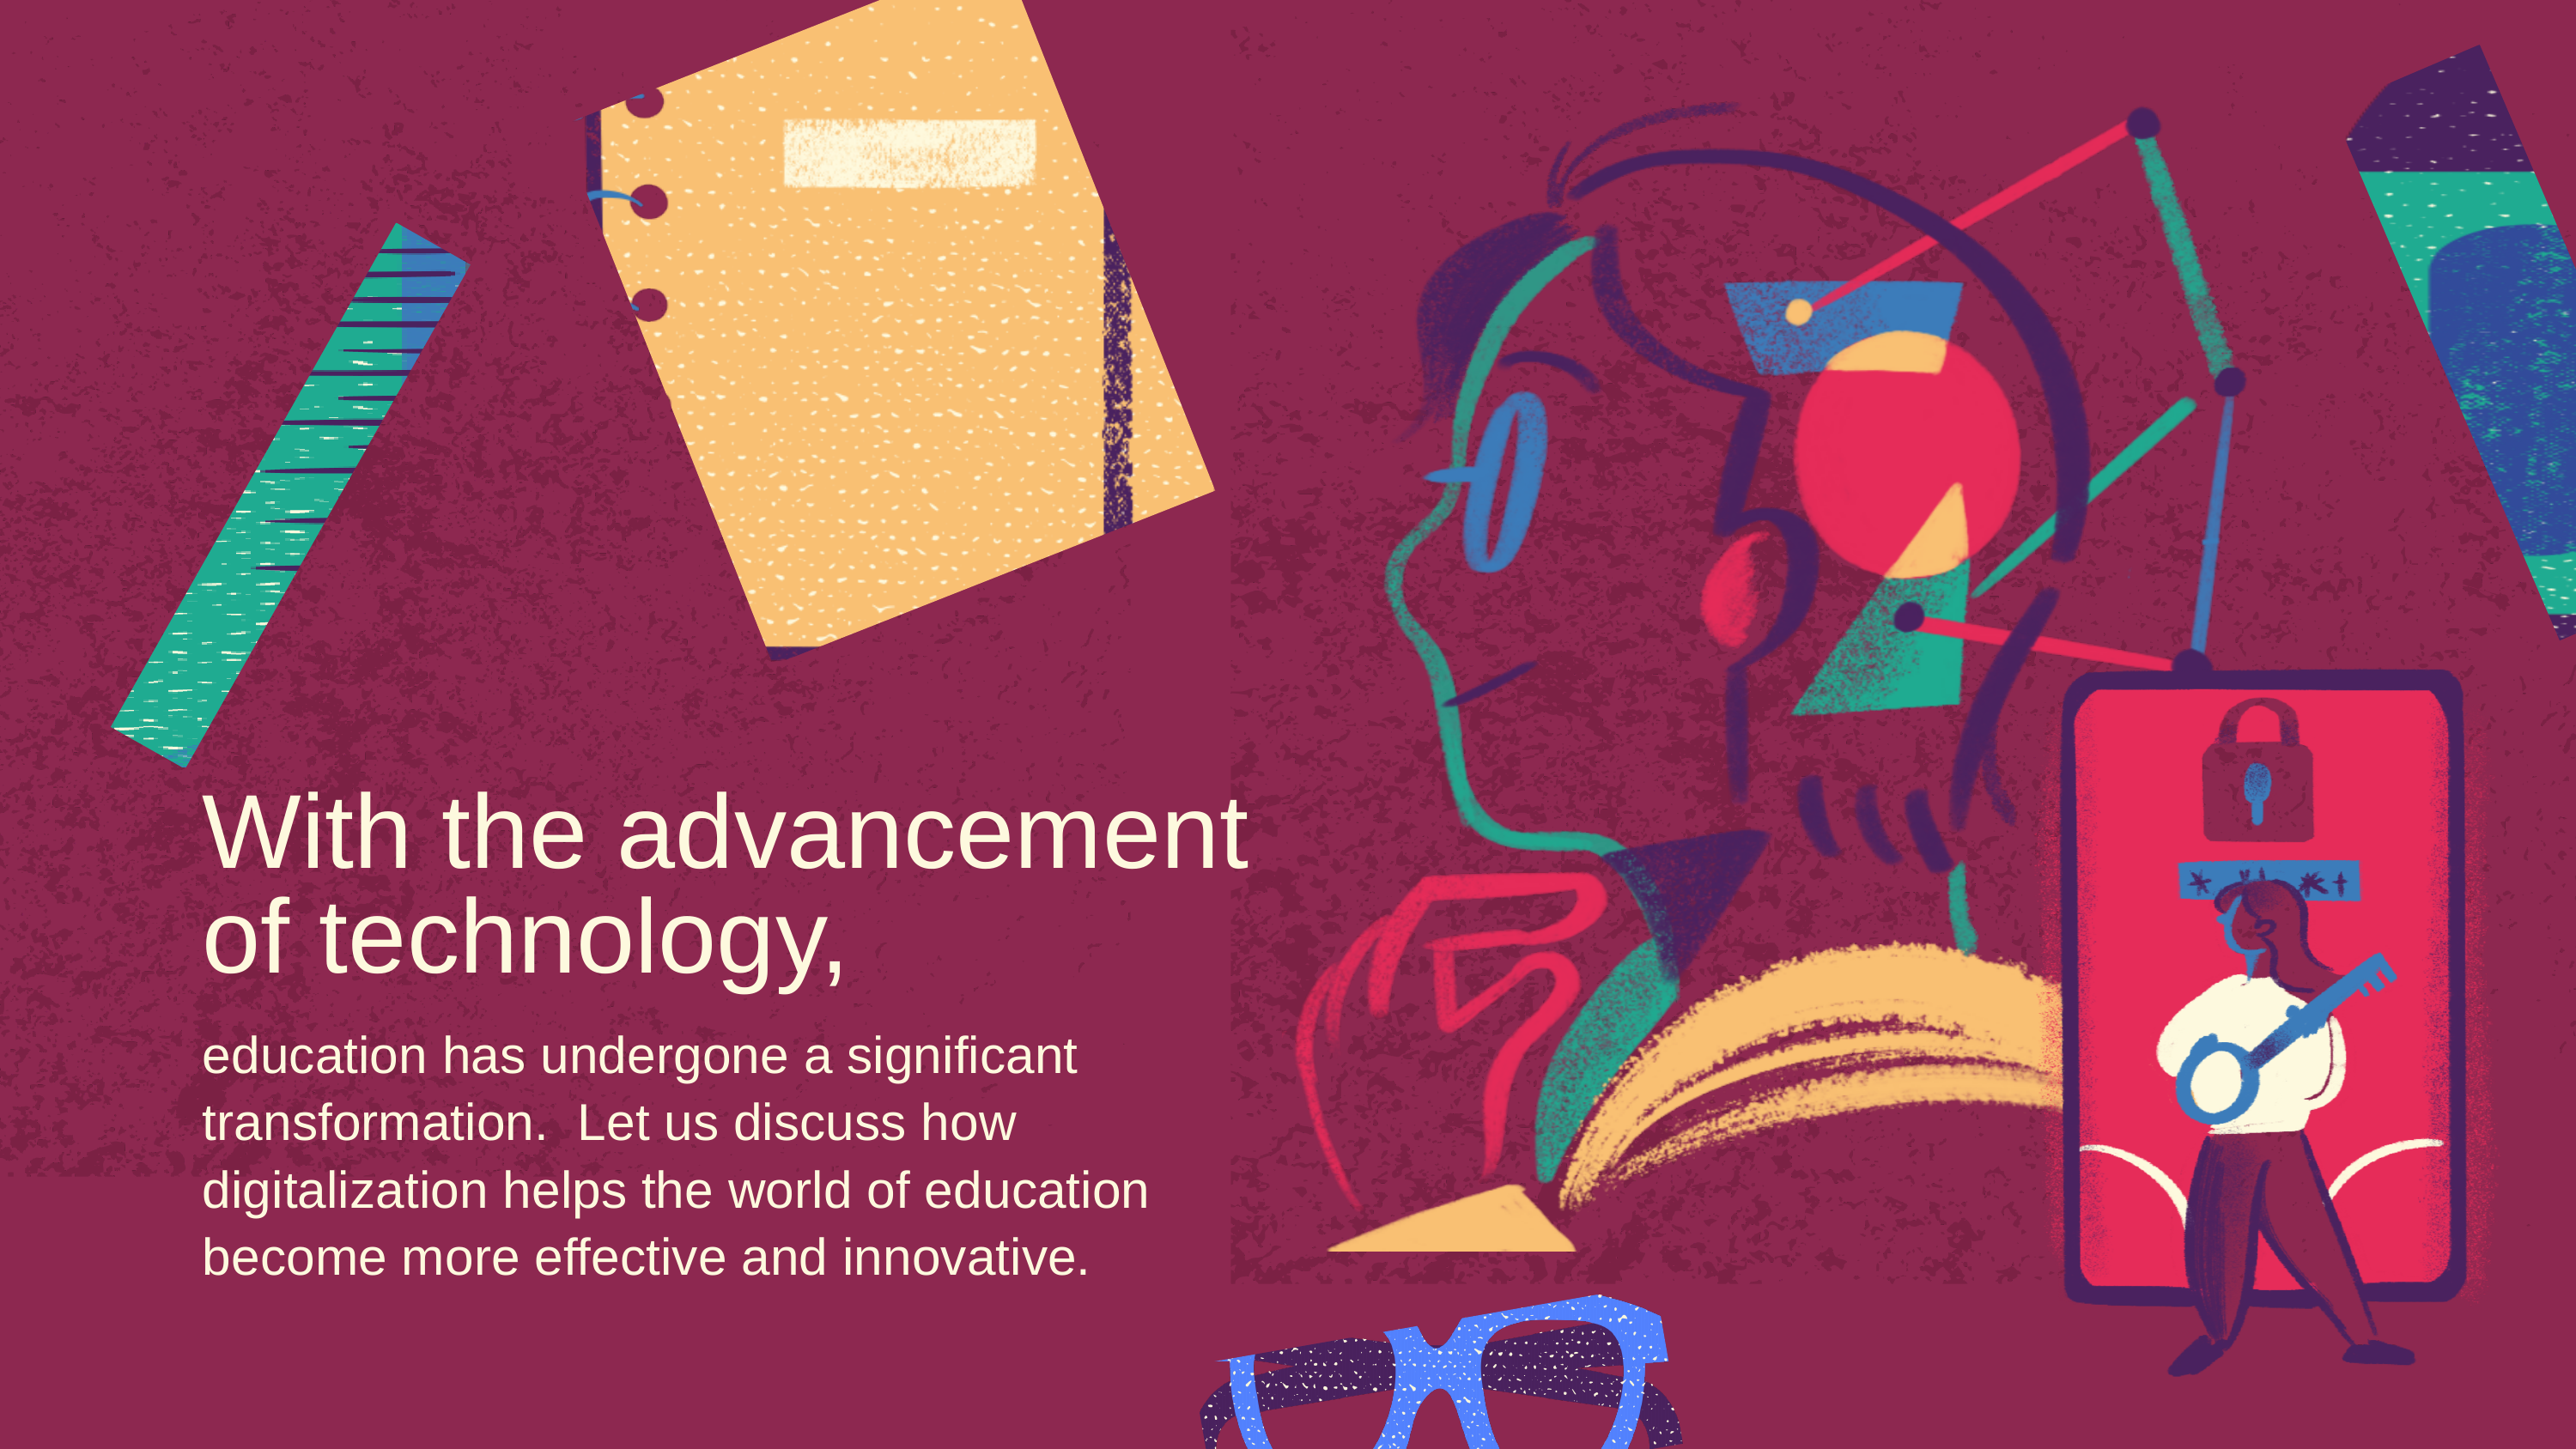

With the advancement of technology,
education has undergone a significant transformation.  Let us discuss how digitalization helps the world of education become more effective and innovative.